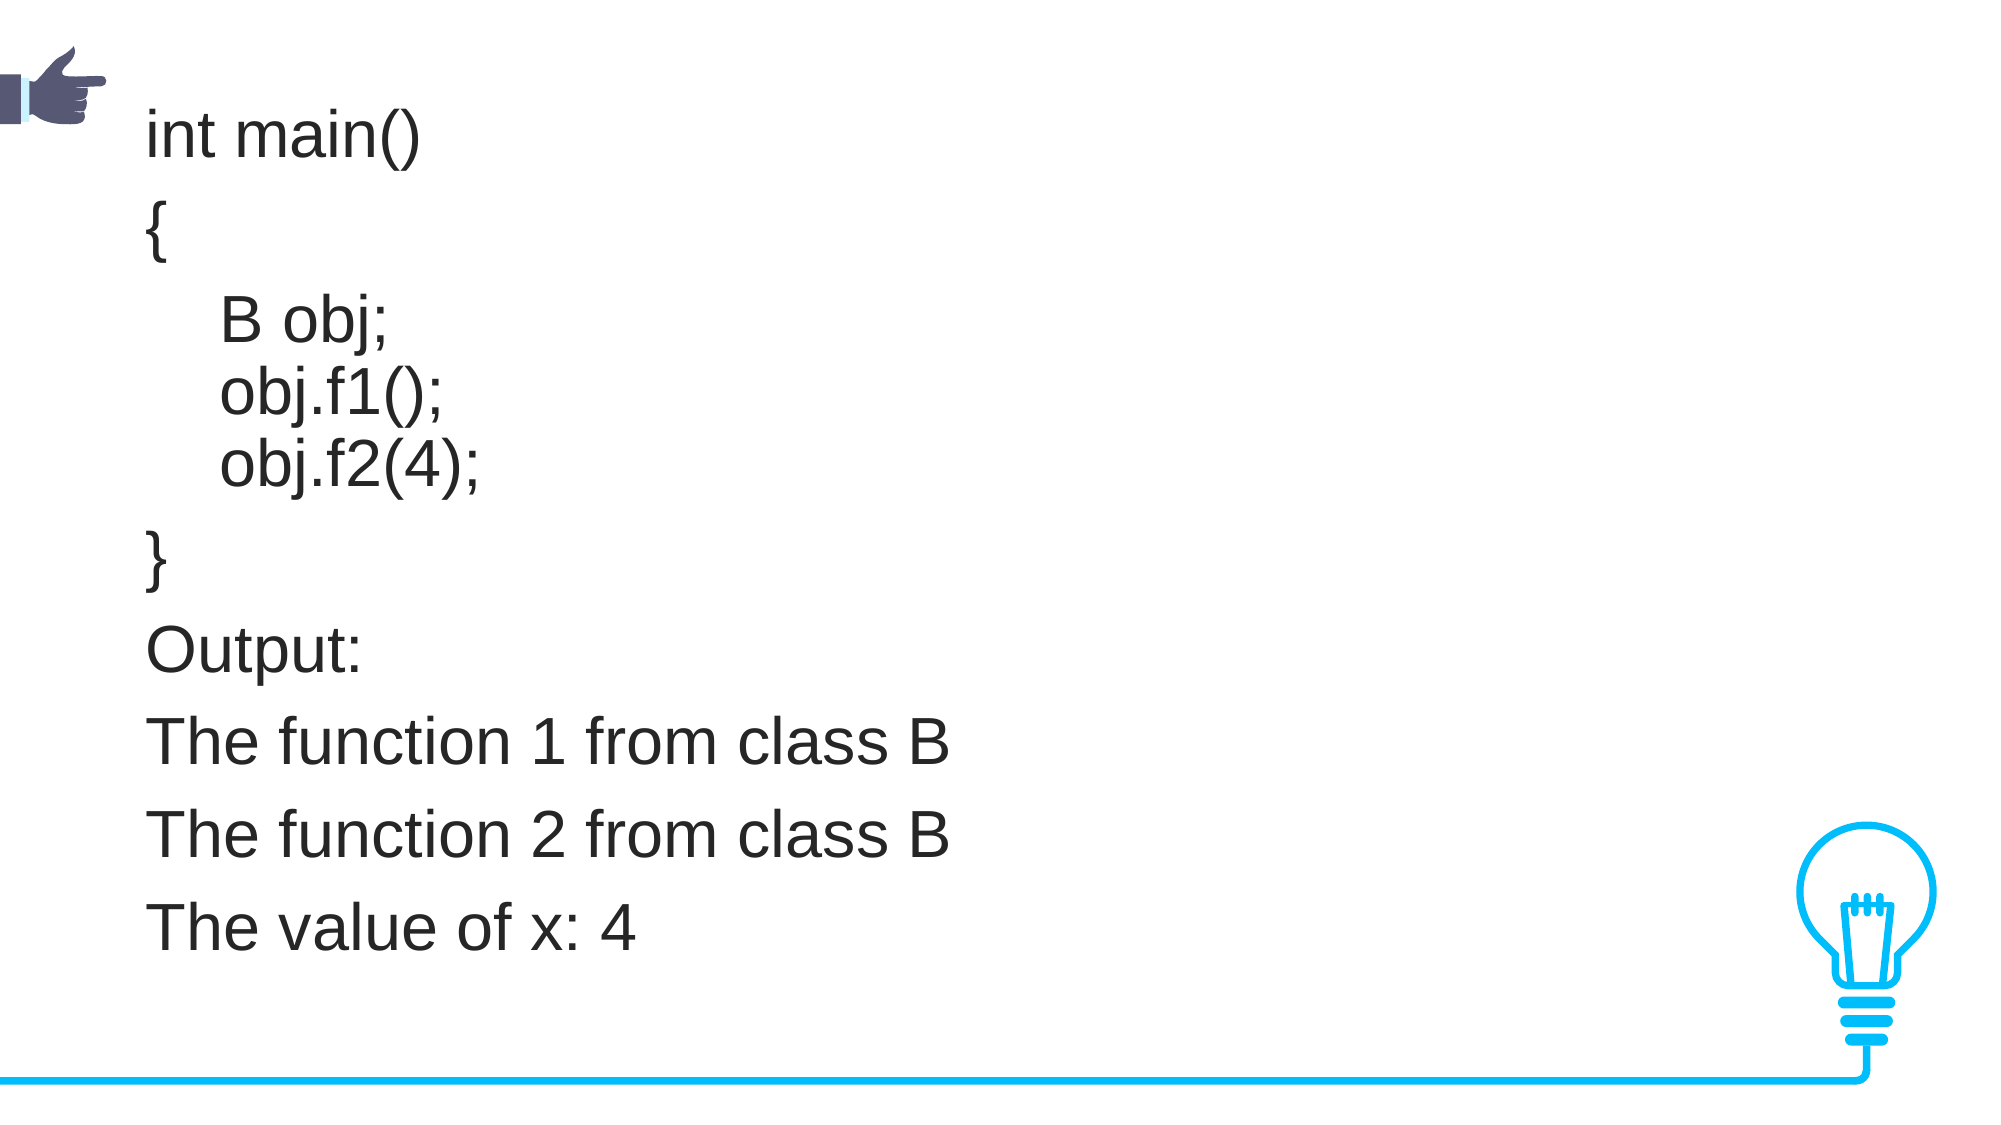

int main()
{
    B obj;
    obj.f1();
    obj.f2(4);
}
Output:
The function 1 from class B
The function 2 from class B
The value of x: 4